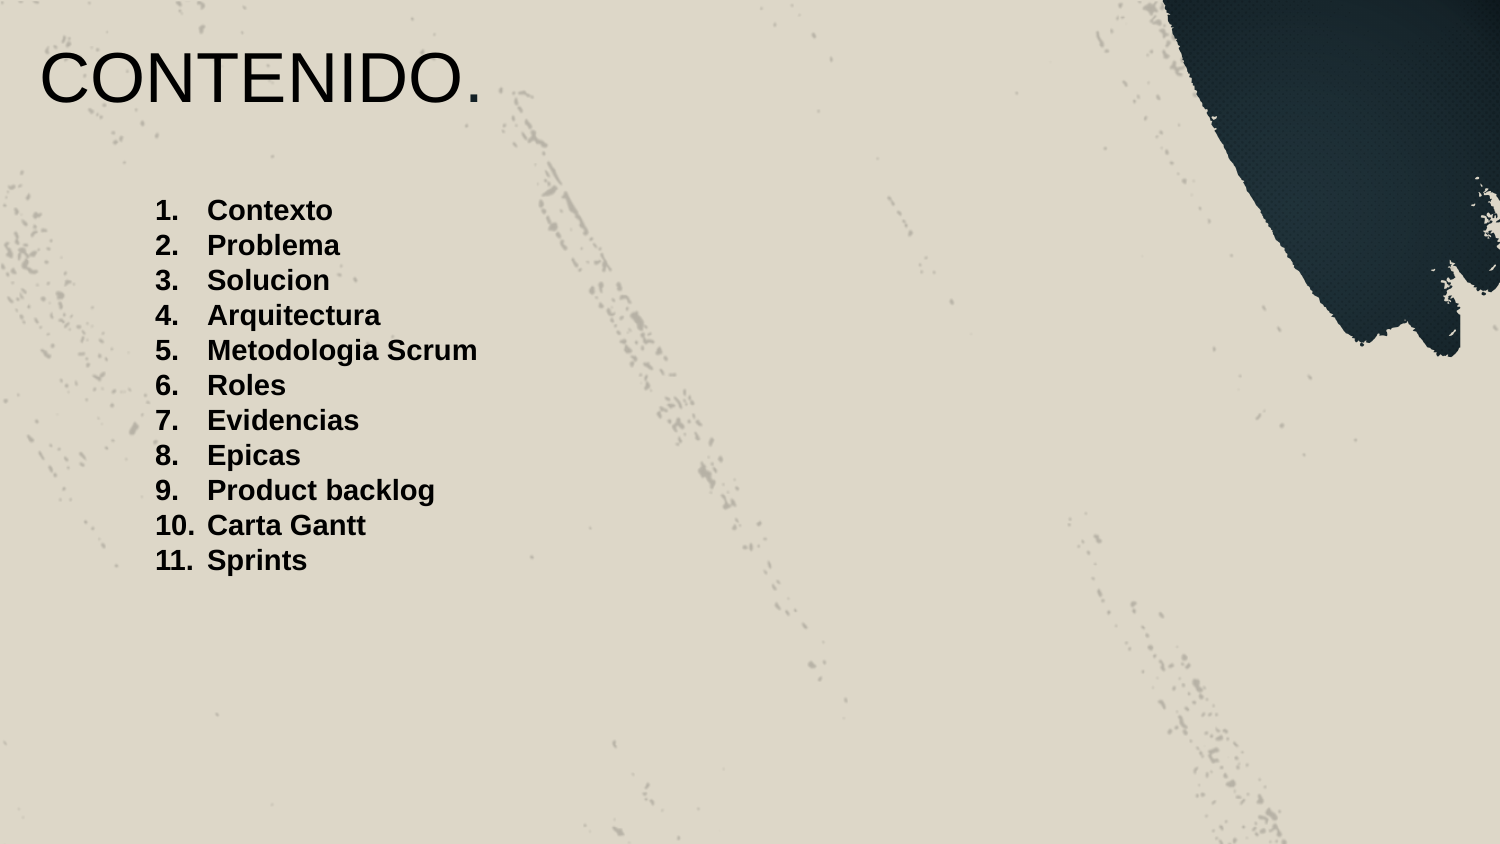

# CONTENIDO.
Contexto
Problema
Solucion
Arquitectura
Metodologia Scrum
Roles
Evidencias
Epicas
Product backlog
Carta Gantt
Sprints